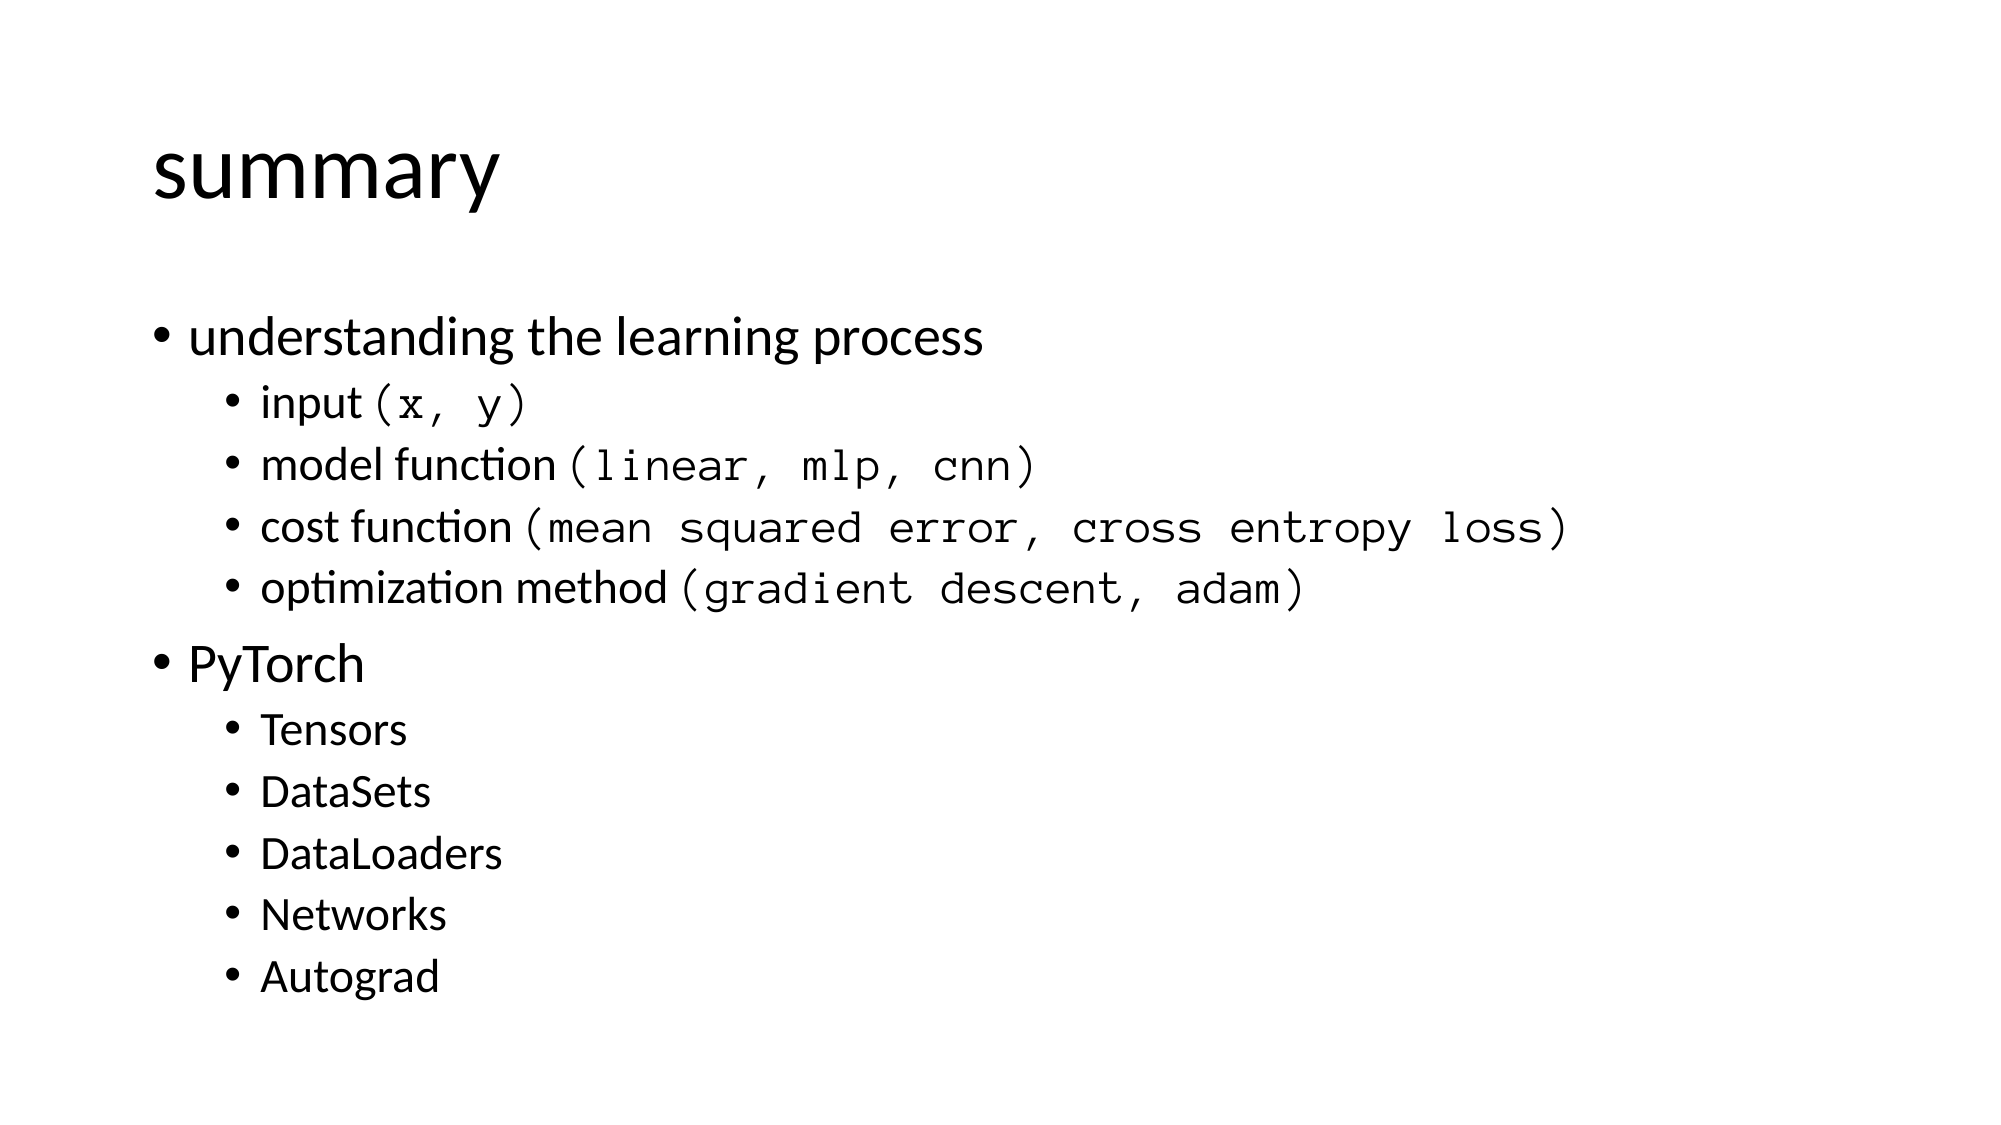

# summary
understanding the learning process
input (x, y)
model function (linear, mlp, cnn)
cost function (mean squared error, cross entropy loss)
optimization method (gradient descent, adam)
PyTorch
Tensors
DataSets
DataLoaders
Networks
Autograd